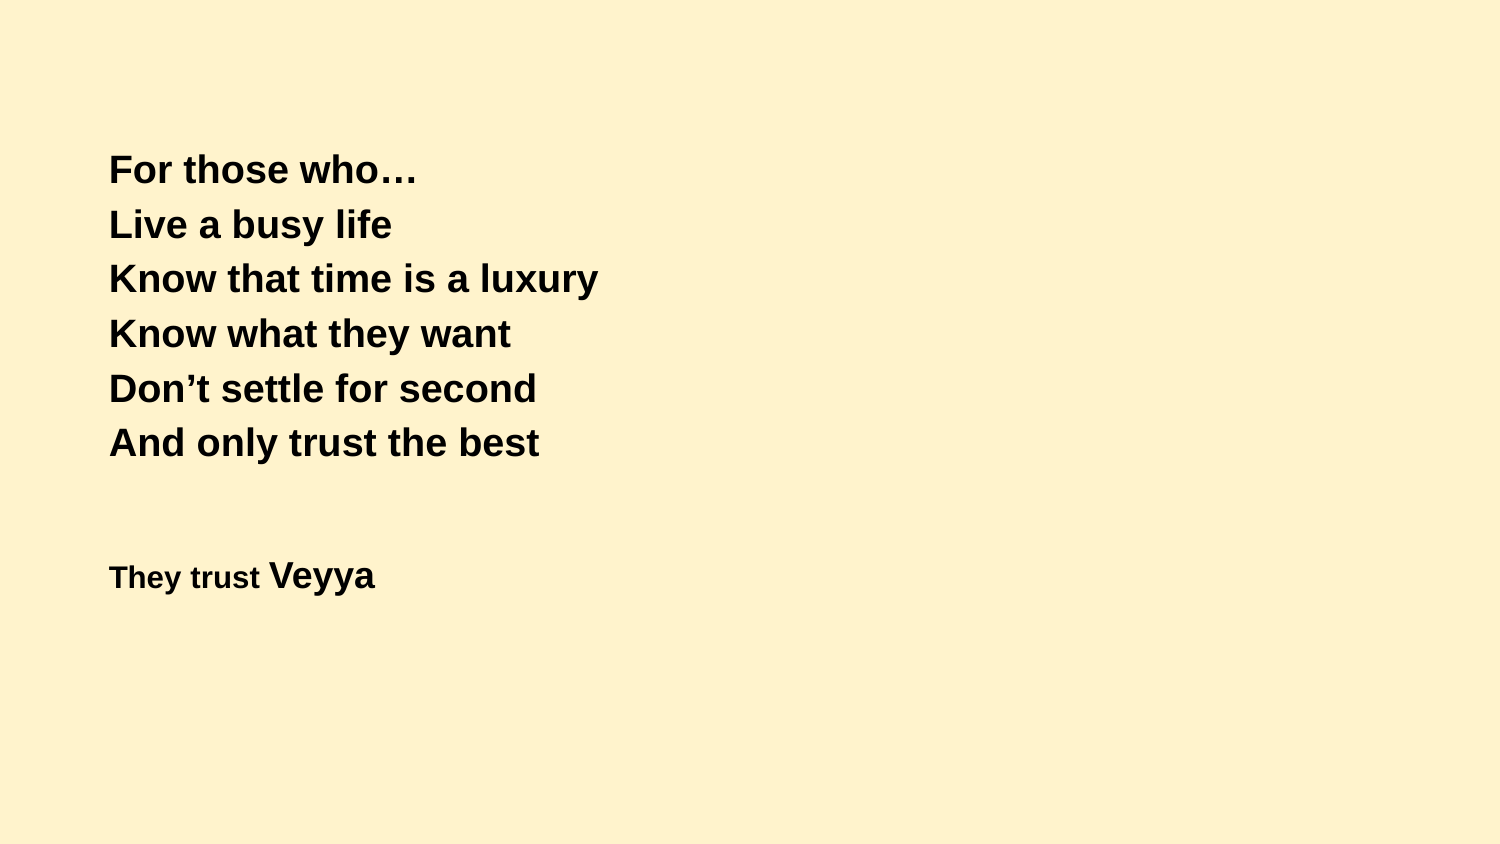

For those who…
Live a busy life
Know that time is a luxury
Know what they want
Don’t settle for second
And only trust the best

They trust Veyya